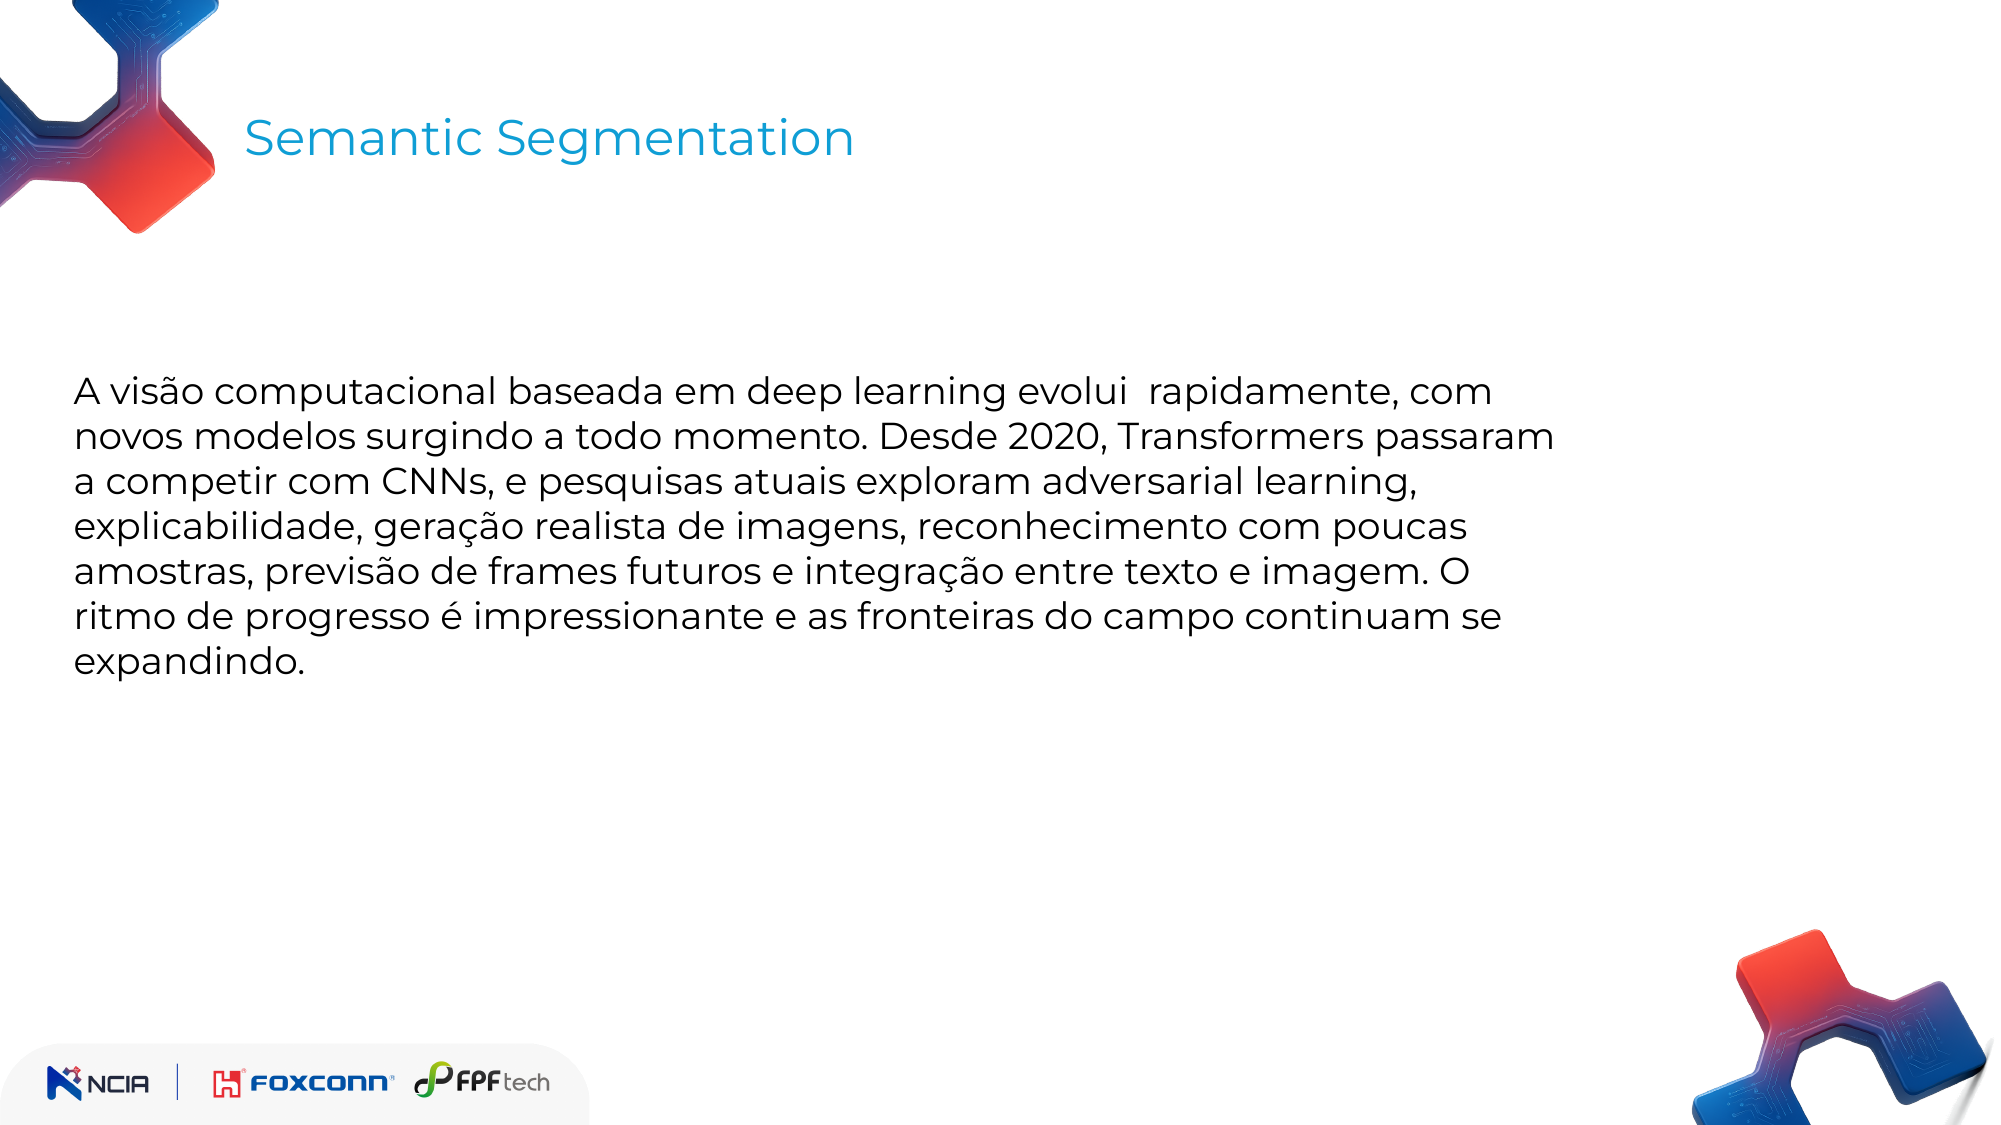

Semantic Segmentation
A visão computacional baseada em deep learning evolui  rapidamente, com novos modelos surgindo a todo momento. Desde 2020, Transformers passaram a competir com CNNs, e pesquisas atuais exploram adversarial learning, explicabilidade, geração realista de imagens, reconhecimento com poucas amostras, previsão de frames futuros e integração entre texto e imagem. O ritmo de progresso é impressionante e as fronteiras do campo continuam se expandindo.